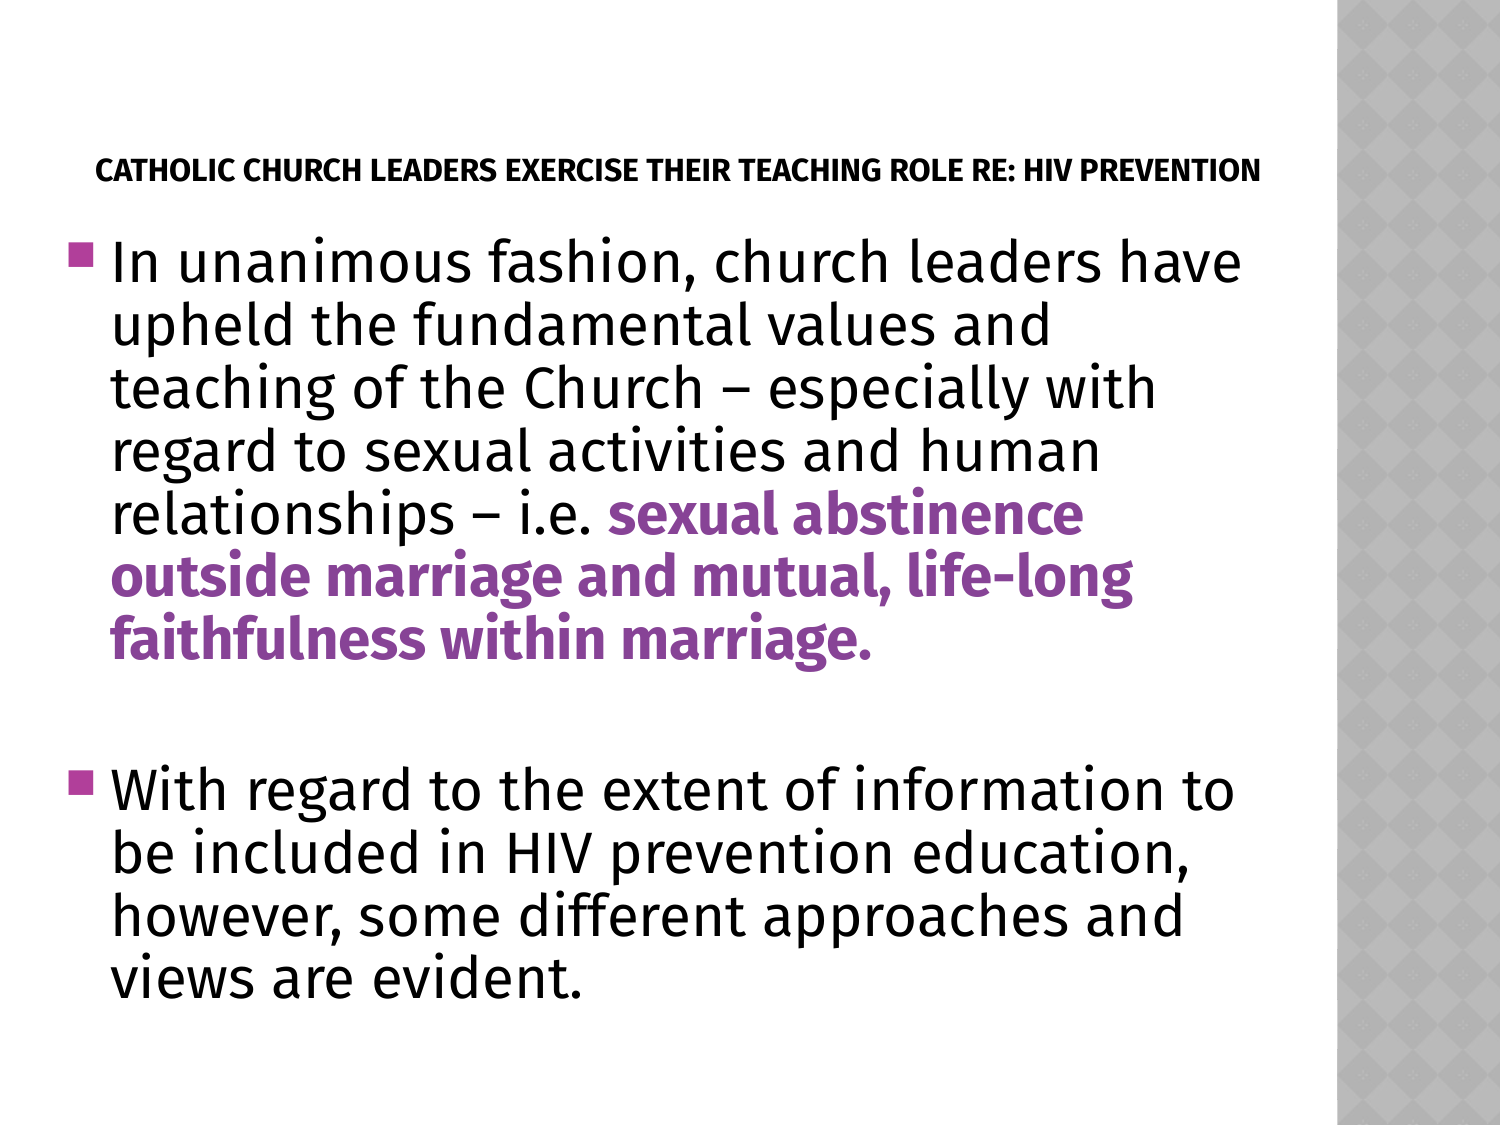

# Catholic Church leaders exercise their teaching role re: HIV prevention
In unanimous fashion, church leaders have upheld the fundamental values and teaching of the Church – especially with regard to sexual activities and human relationships – i.e. sexual abstinence outside marriage and mutual, life-long faithfulness within marriage.

With regard to the extent of information to be included in HIV prevention education, however, some different approaches and views are evident.